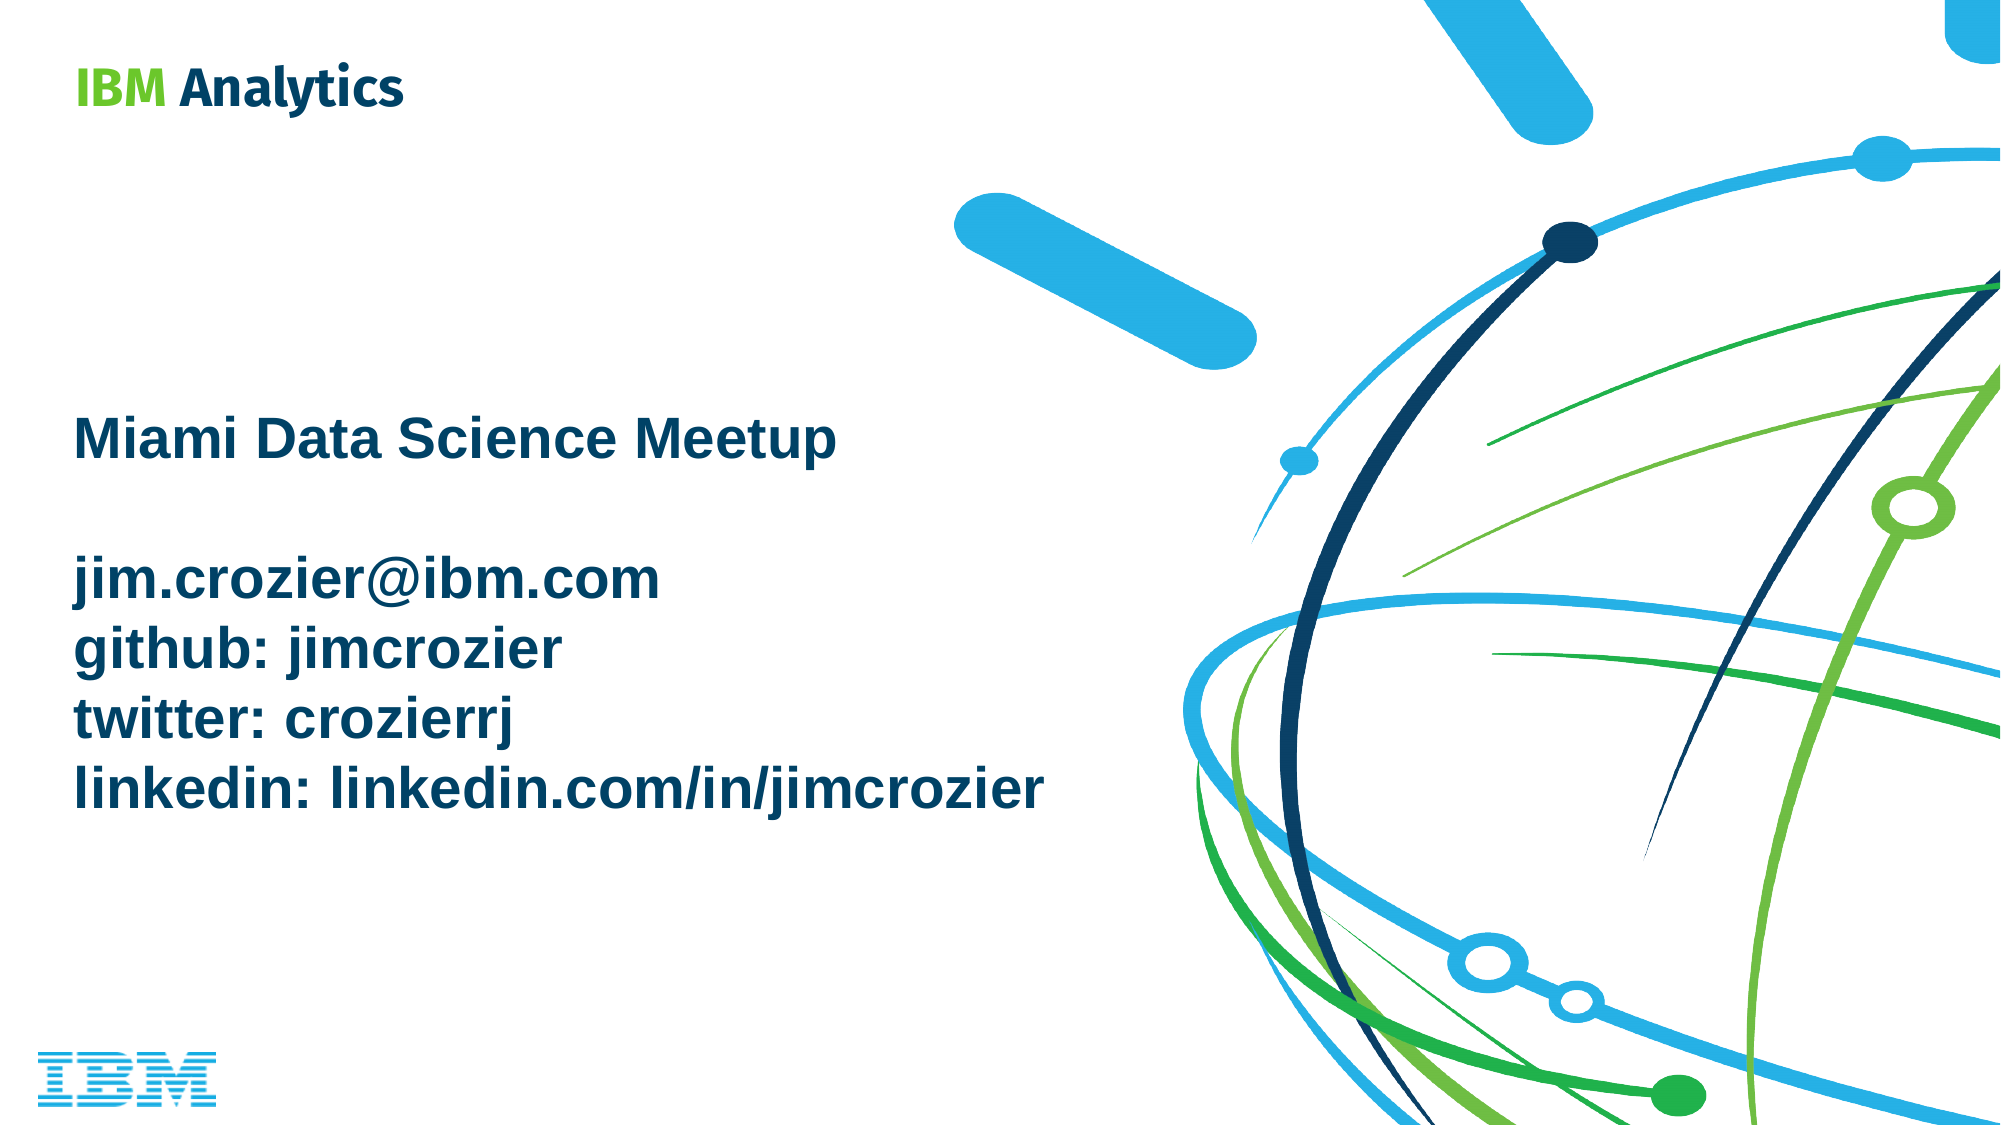

# Miami Data Science Meetup jim.crozier@ibm.com github: jimcrozier twitter: crozierrj linkedin: linkedin.com/in/jimcrozier